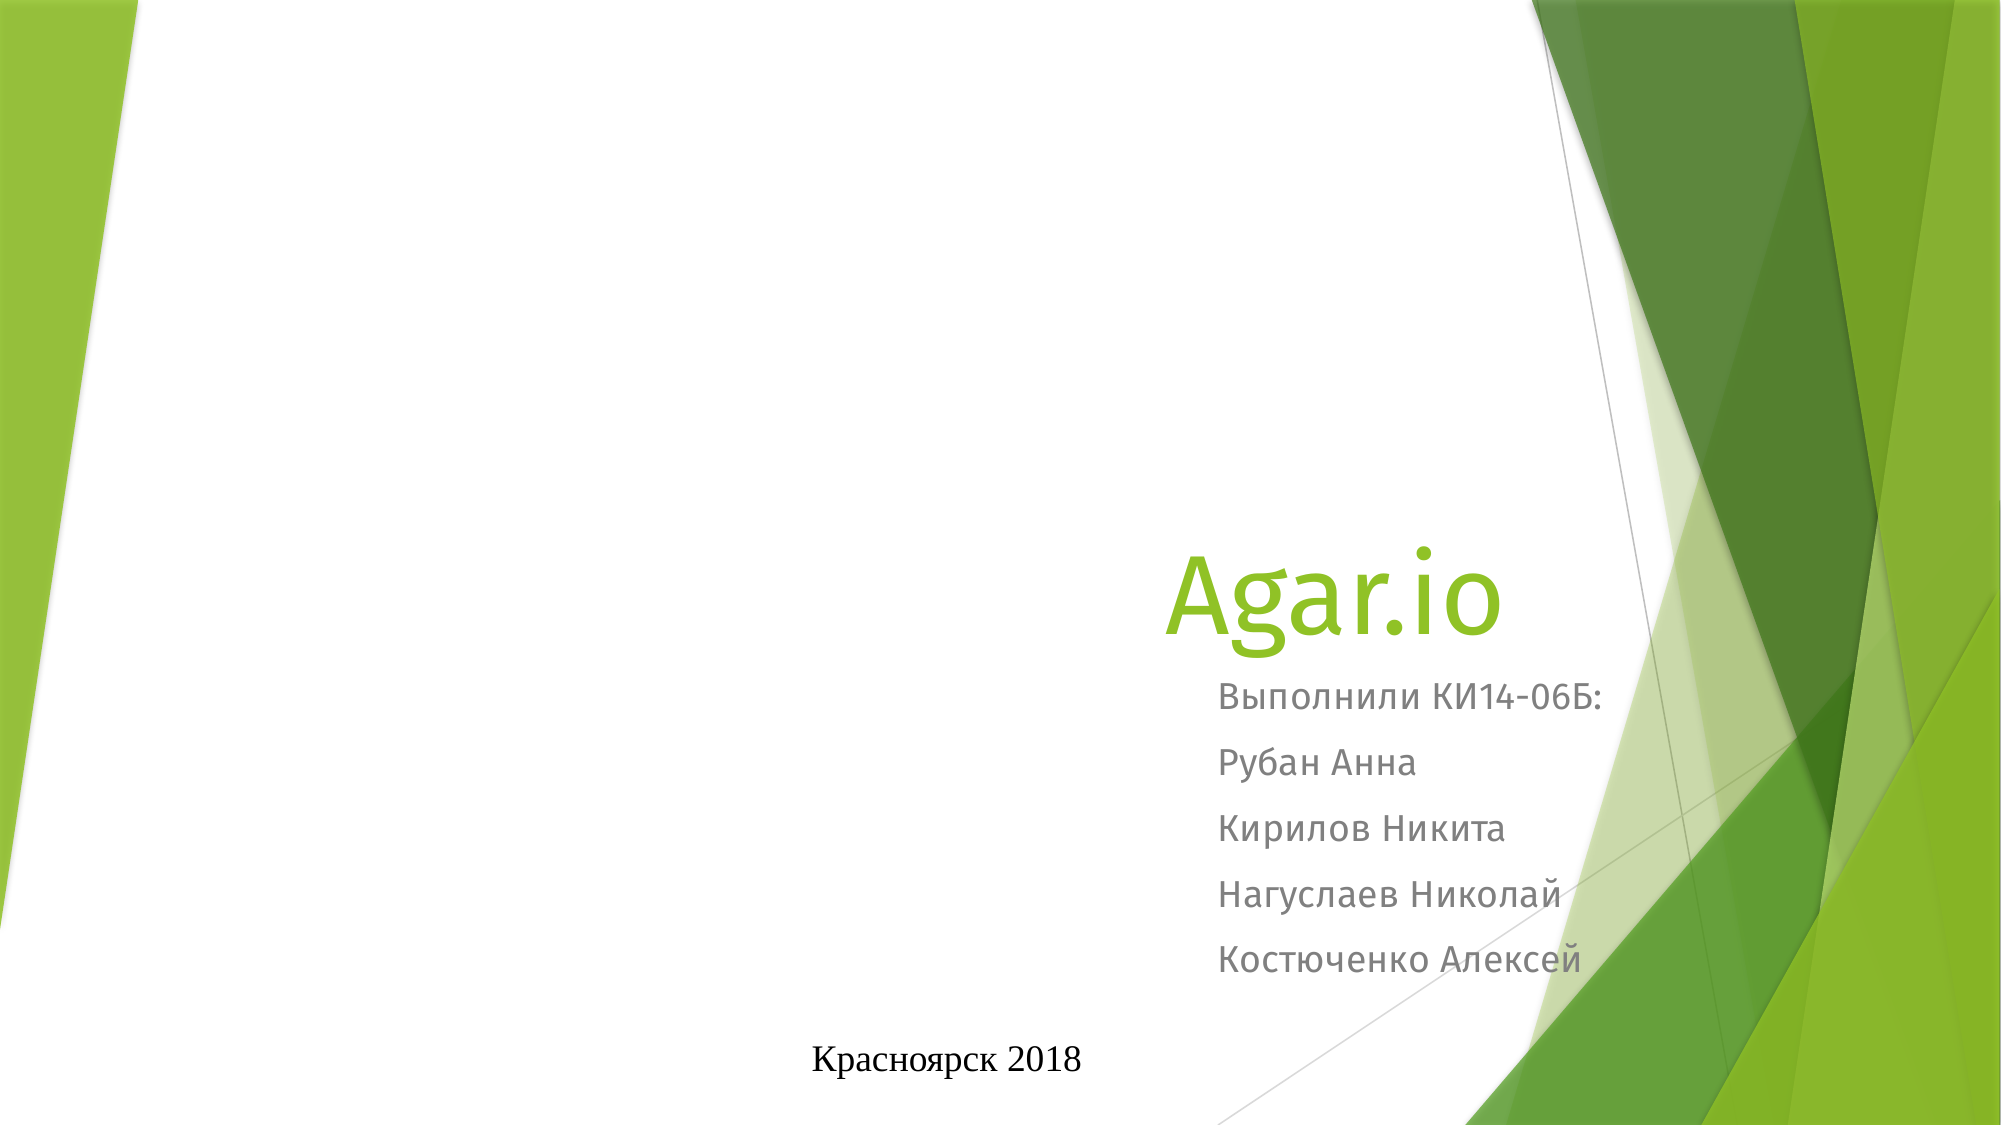

# Agar.io
Выполнили КИ14-06Б:
Рубан Анна
Кирилов Никита
Нагуслаев Николай
Костюченко Алексей
Красноярск 2018